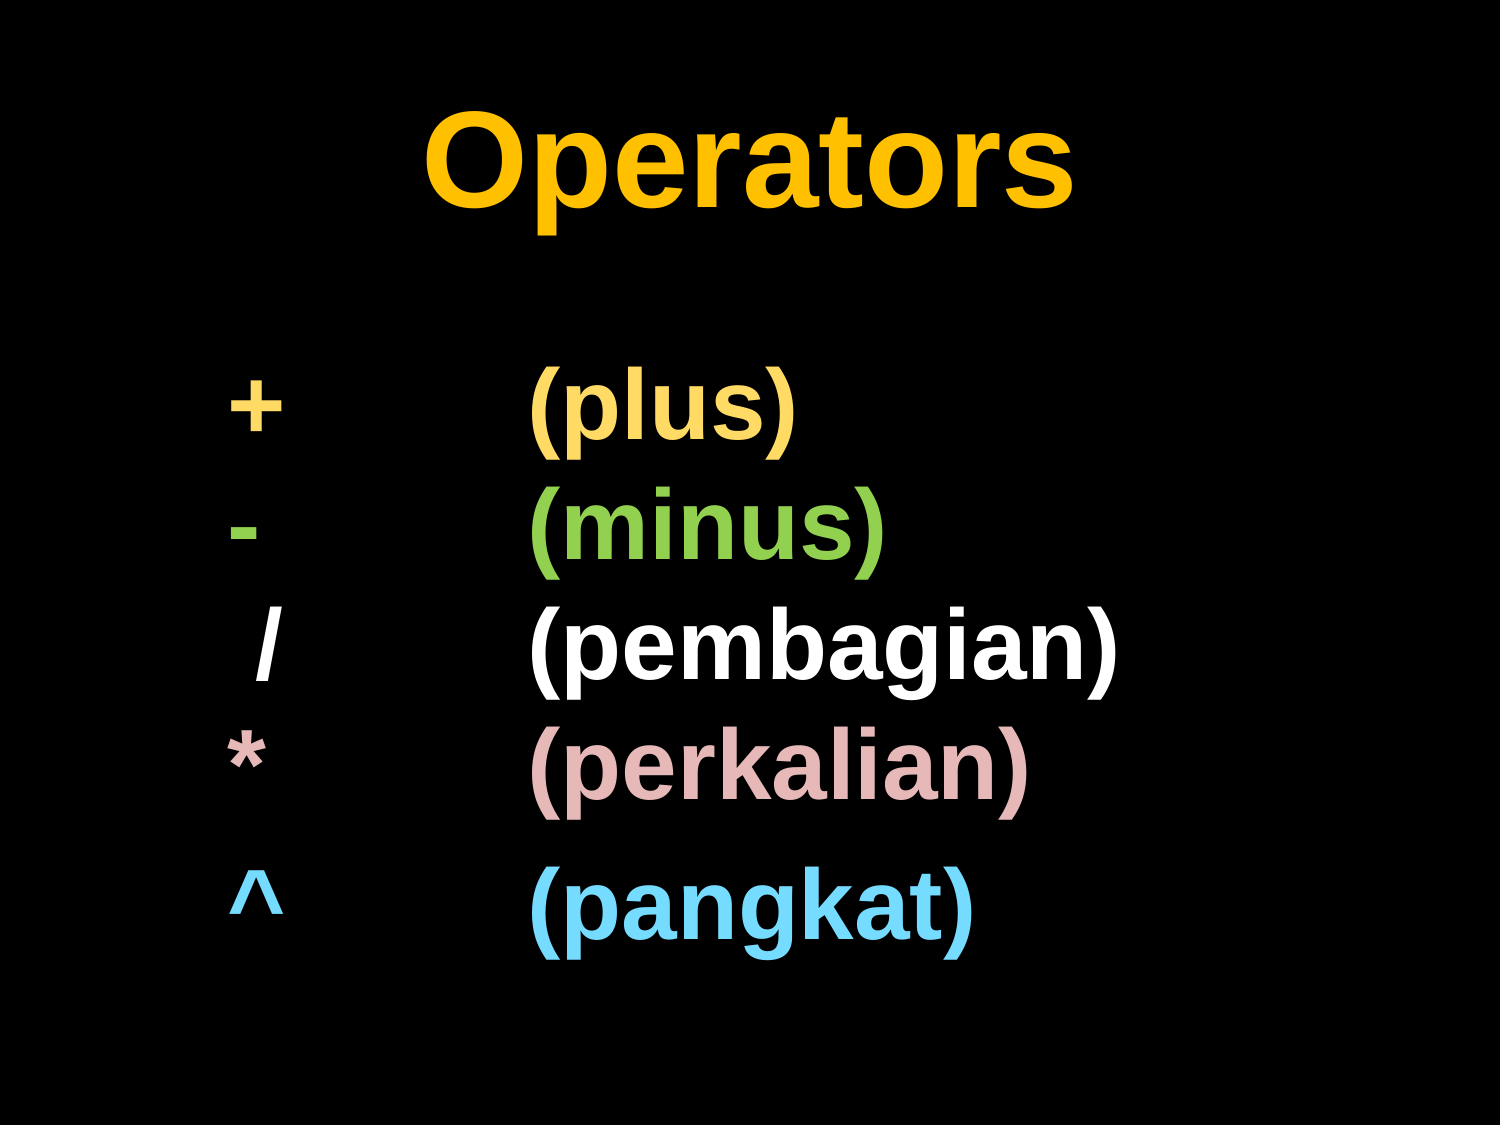

Operators
+		(plus)
-		(minus)
 /		(pembagian)
*		(perkalian)
^		(pangkat)